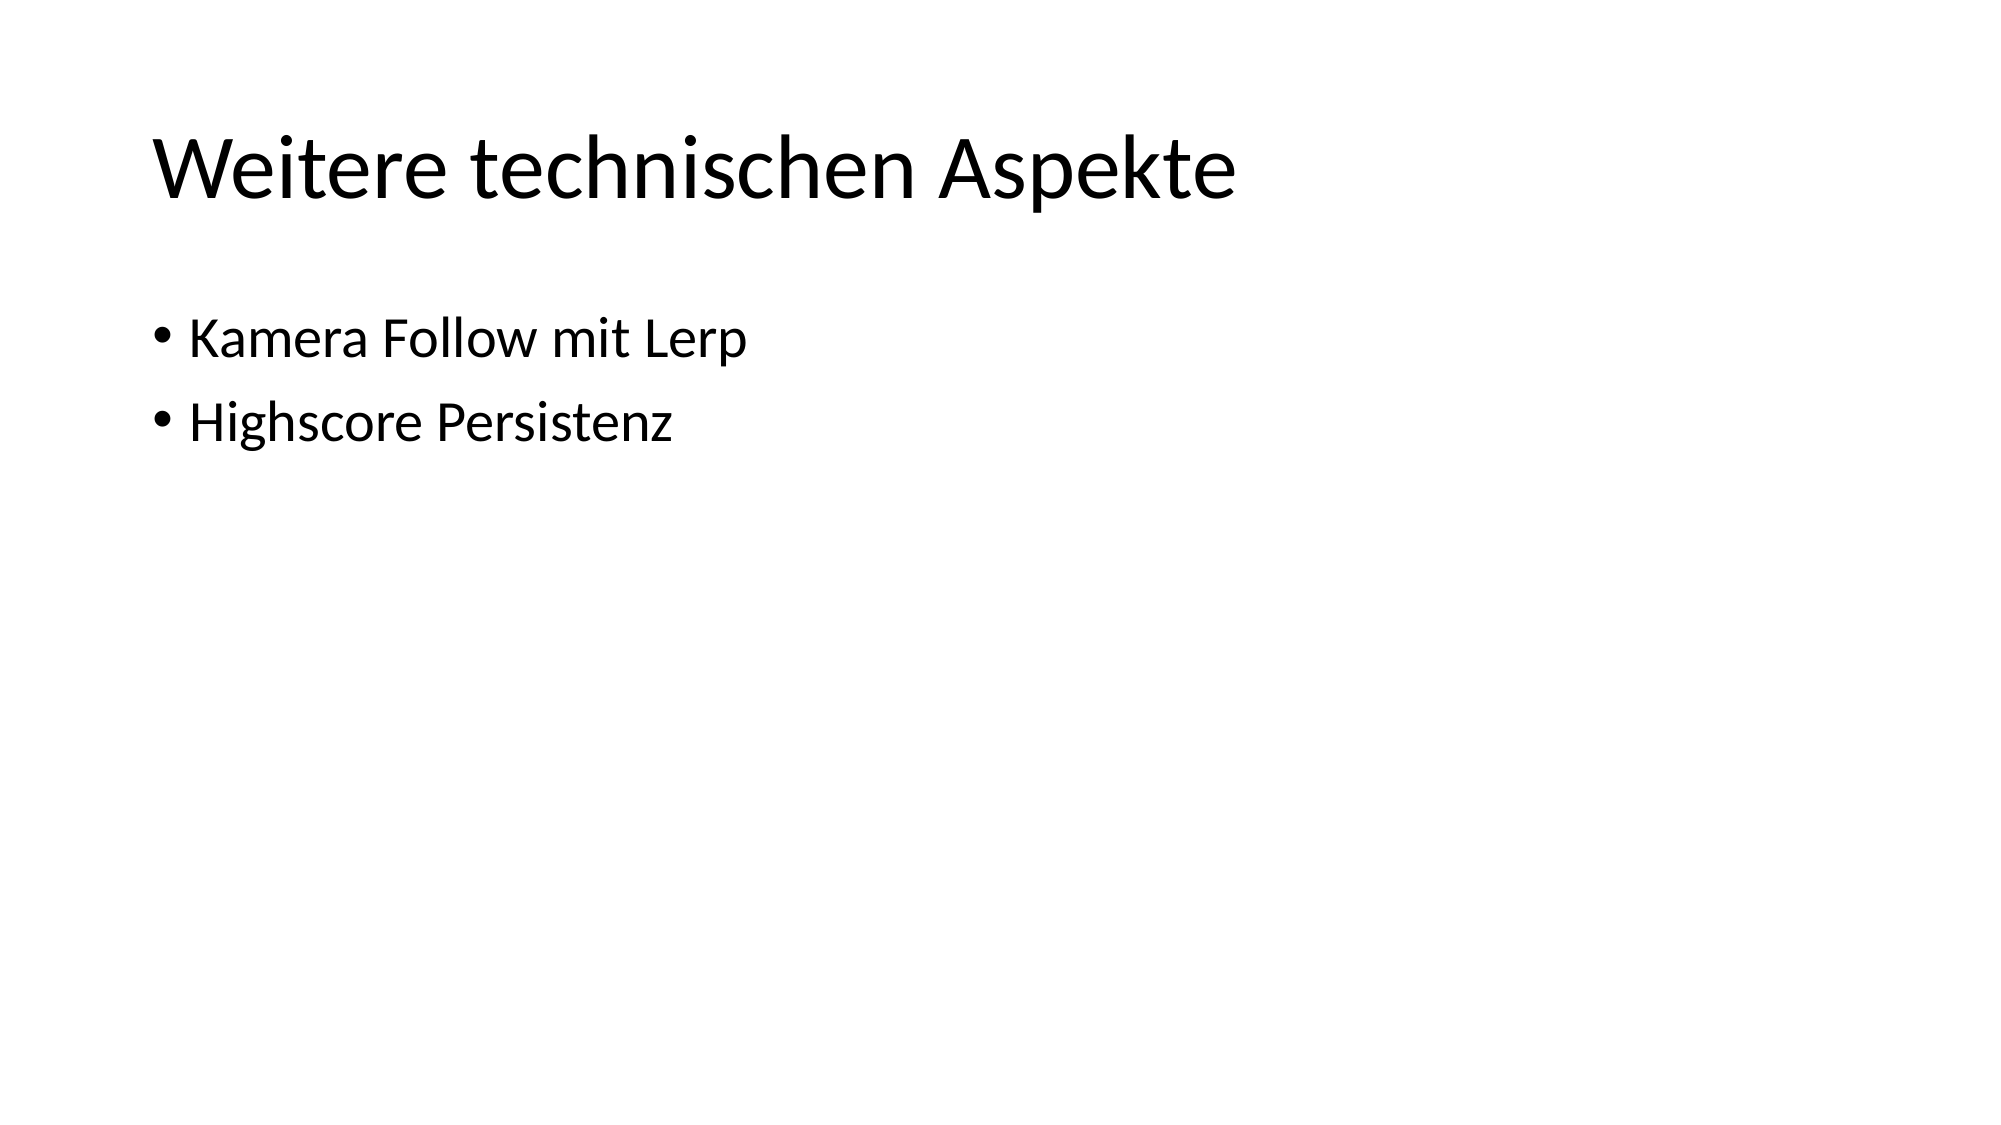

# Weitere technischen Aspekte
Kamera Follow mit Lerp
Highscore Persistenz